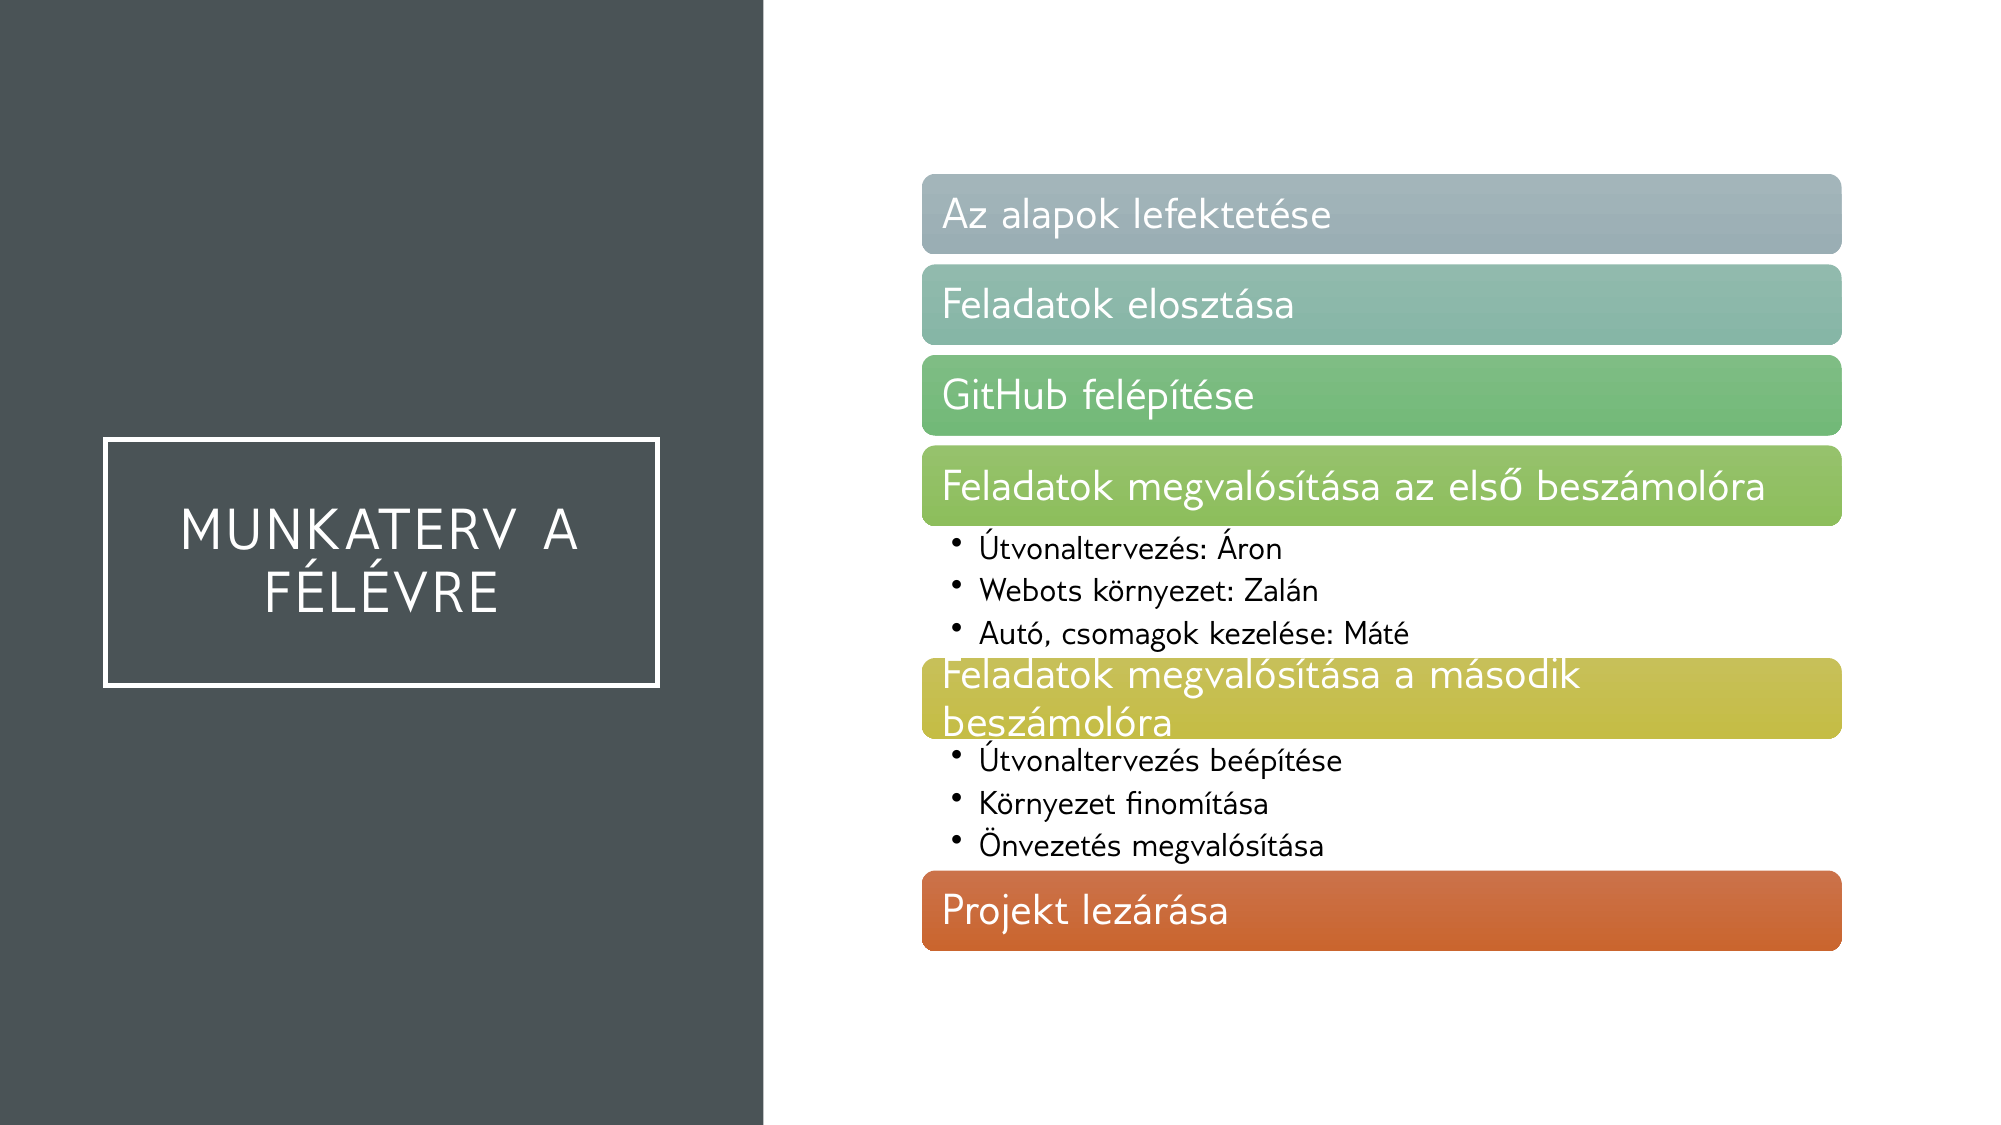

Az alapok lefektetése
Feladatok elosztása
GitHub felépítése
Feladatok megvalósítása az első beszámolóra
Útvonaltervezés: Áron
Webots környezet: Zalán
Autó, csomagok kezelése: Máté
Feladatok megvalósítása a második beszámolóra
Útvonaltervezés beépítése
Környezet finomítása
Önvezetés megvalósítása
Projekt lezárása
# Munkaterv a félévre